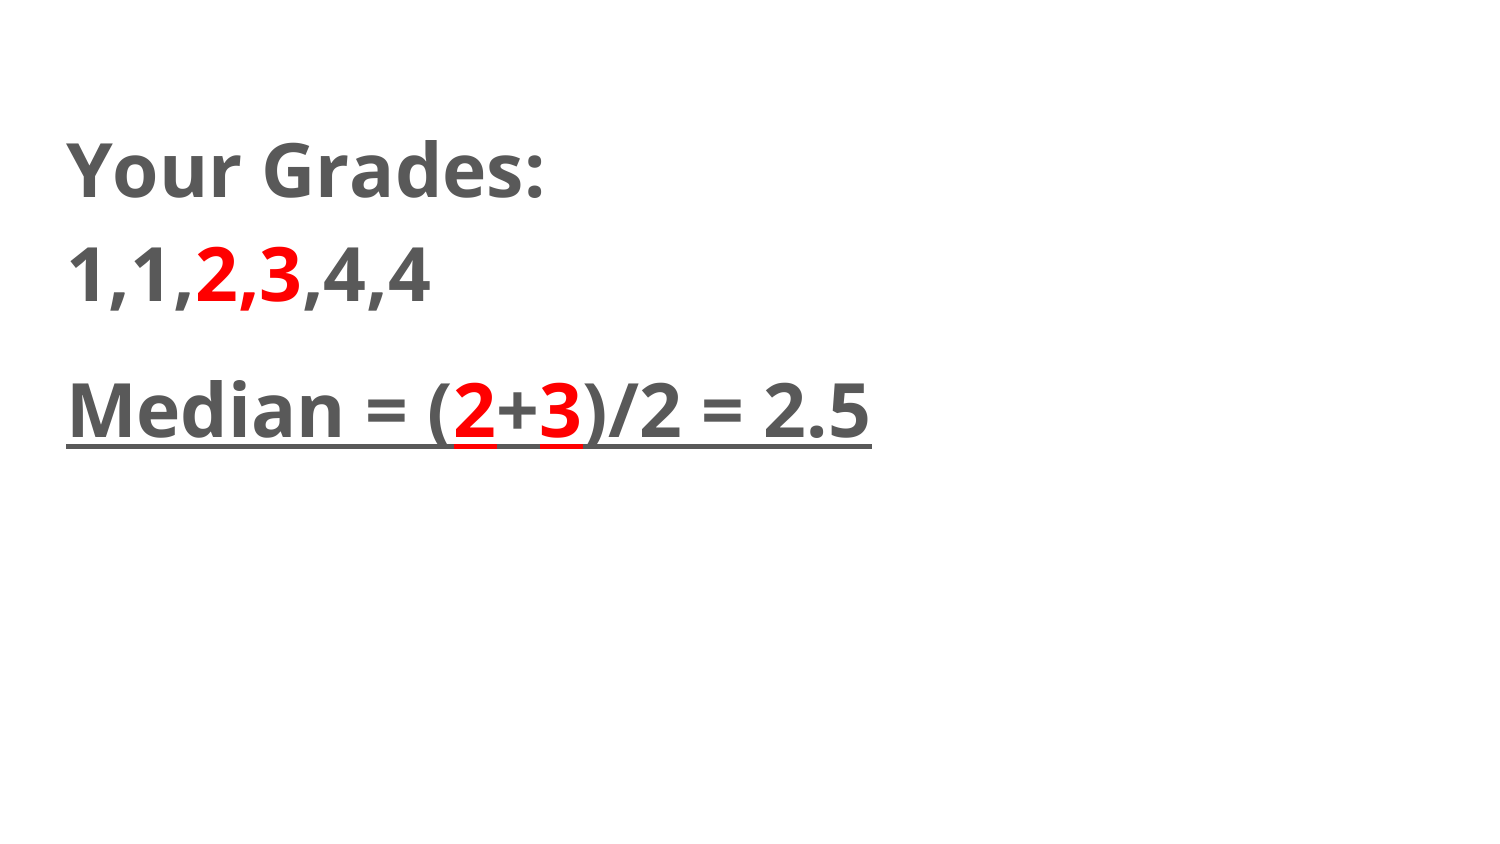

Your Grades:
1,1,2,3,4,4
Median = (2+3)/2 = 2.5